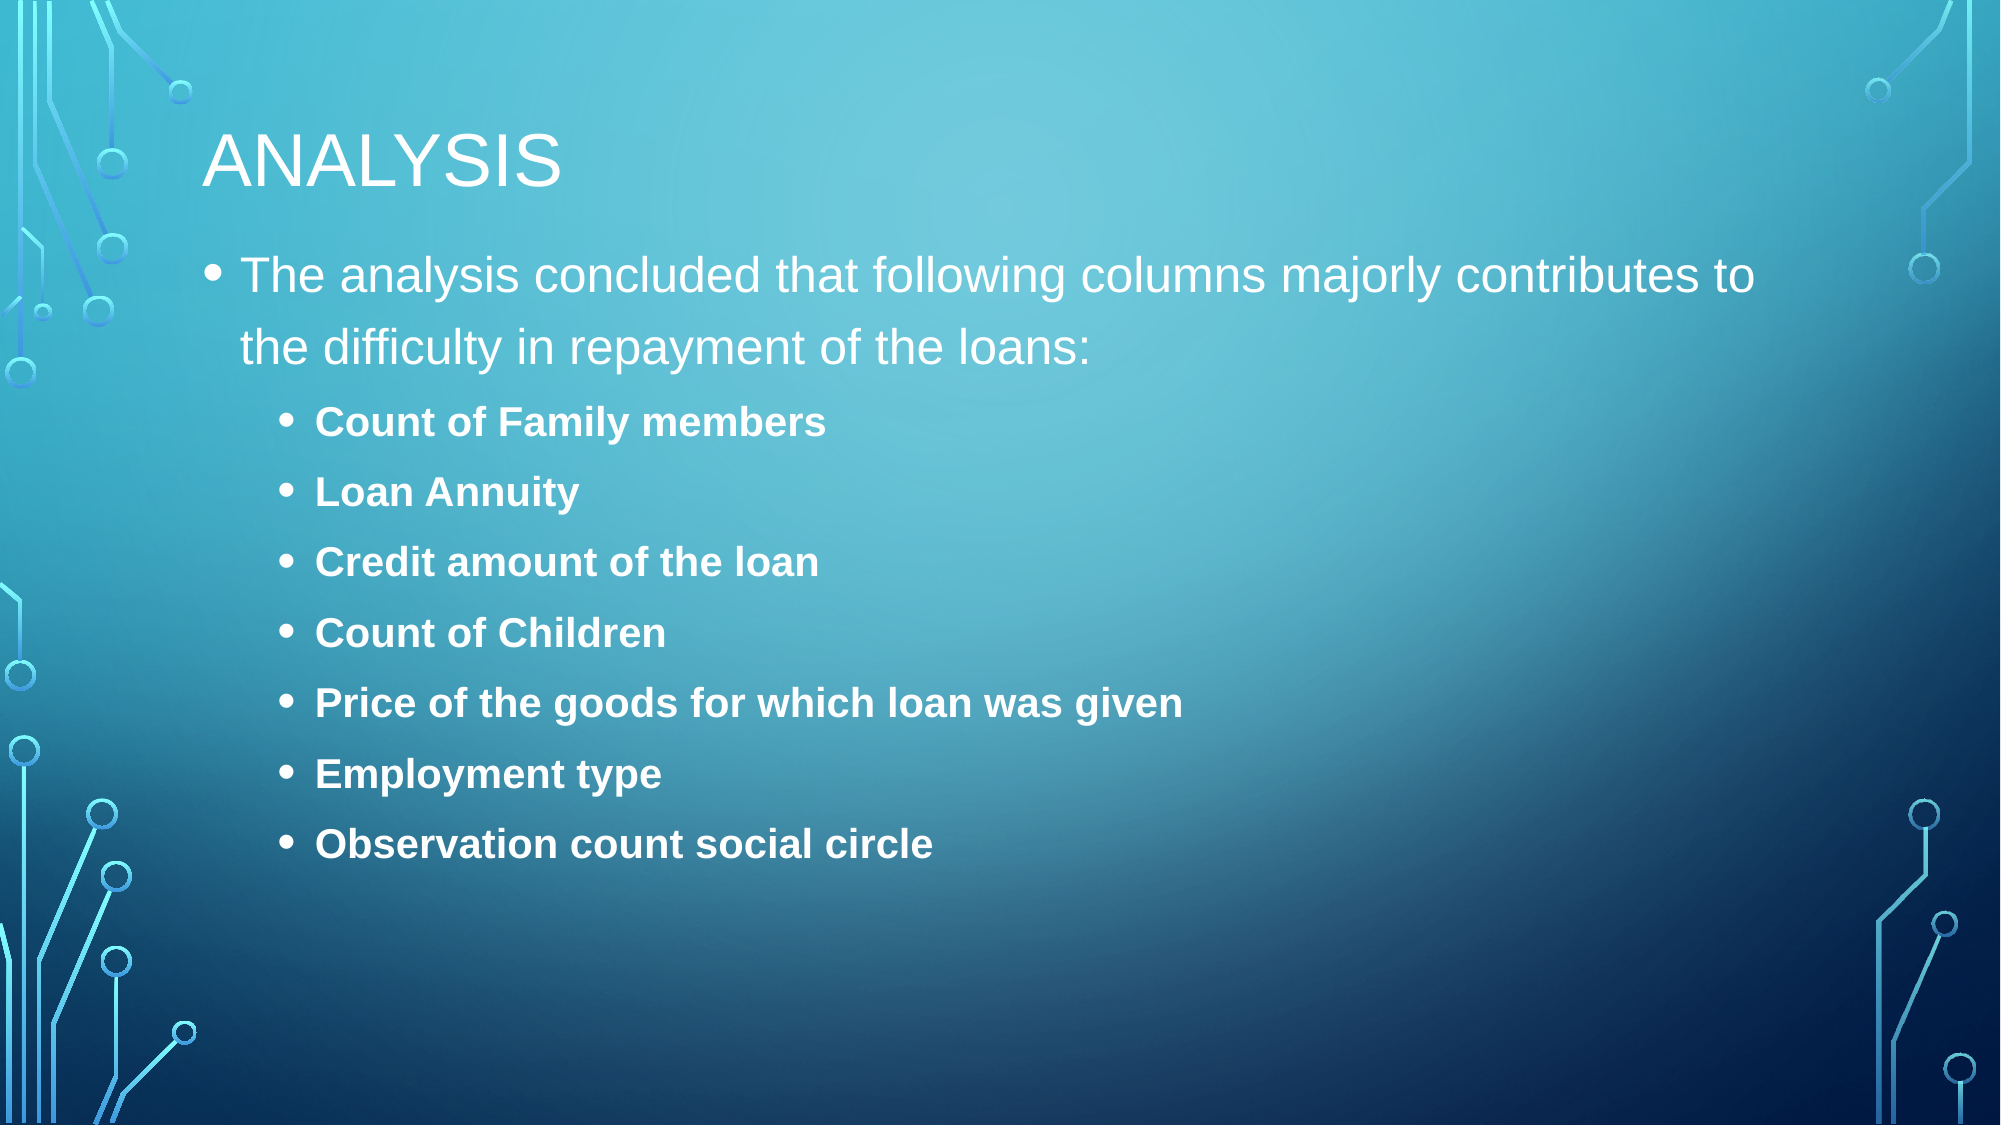

# analySIS
The analysis concluded that following columns majorly contributes to the difficulty in repayment of the loans:
Count of Family members
Loan Annuity
Credit amount of the loan
Count of Children
Price of the goods for which loan was given
Employment type
Observation count social circle